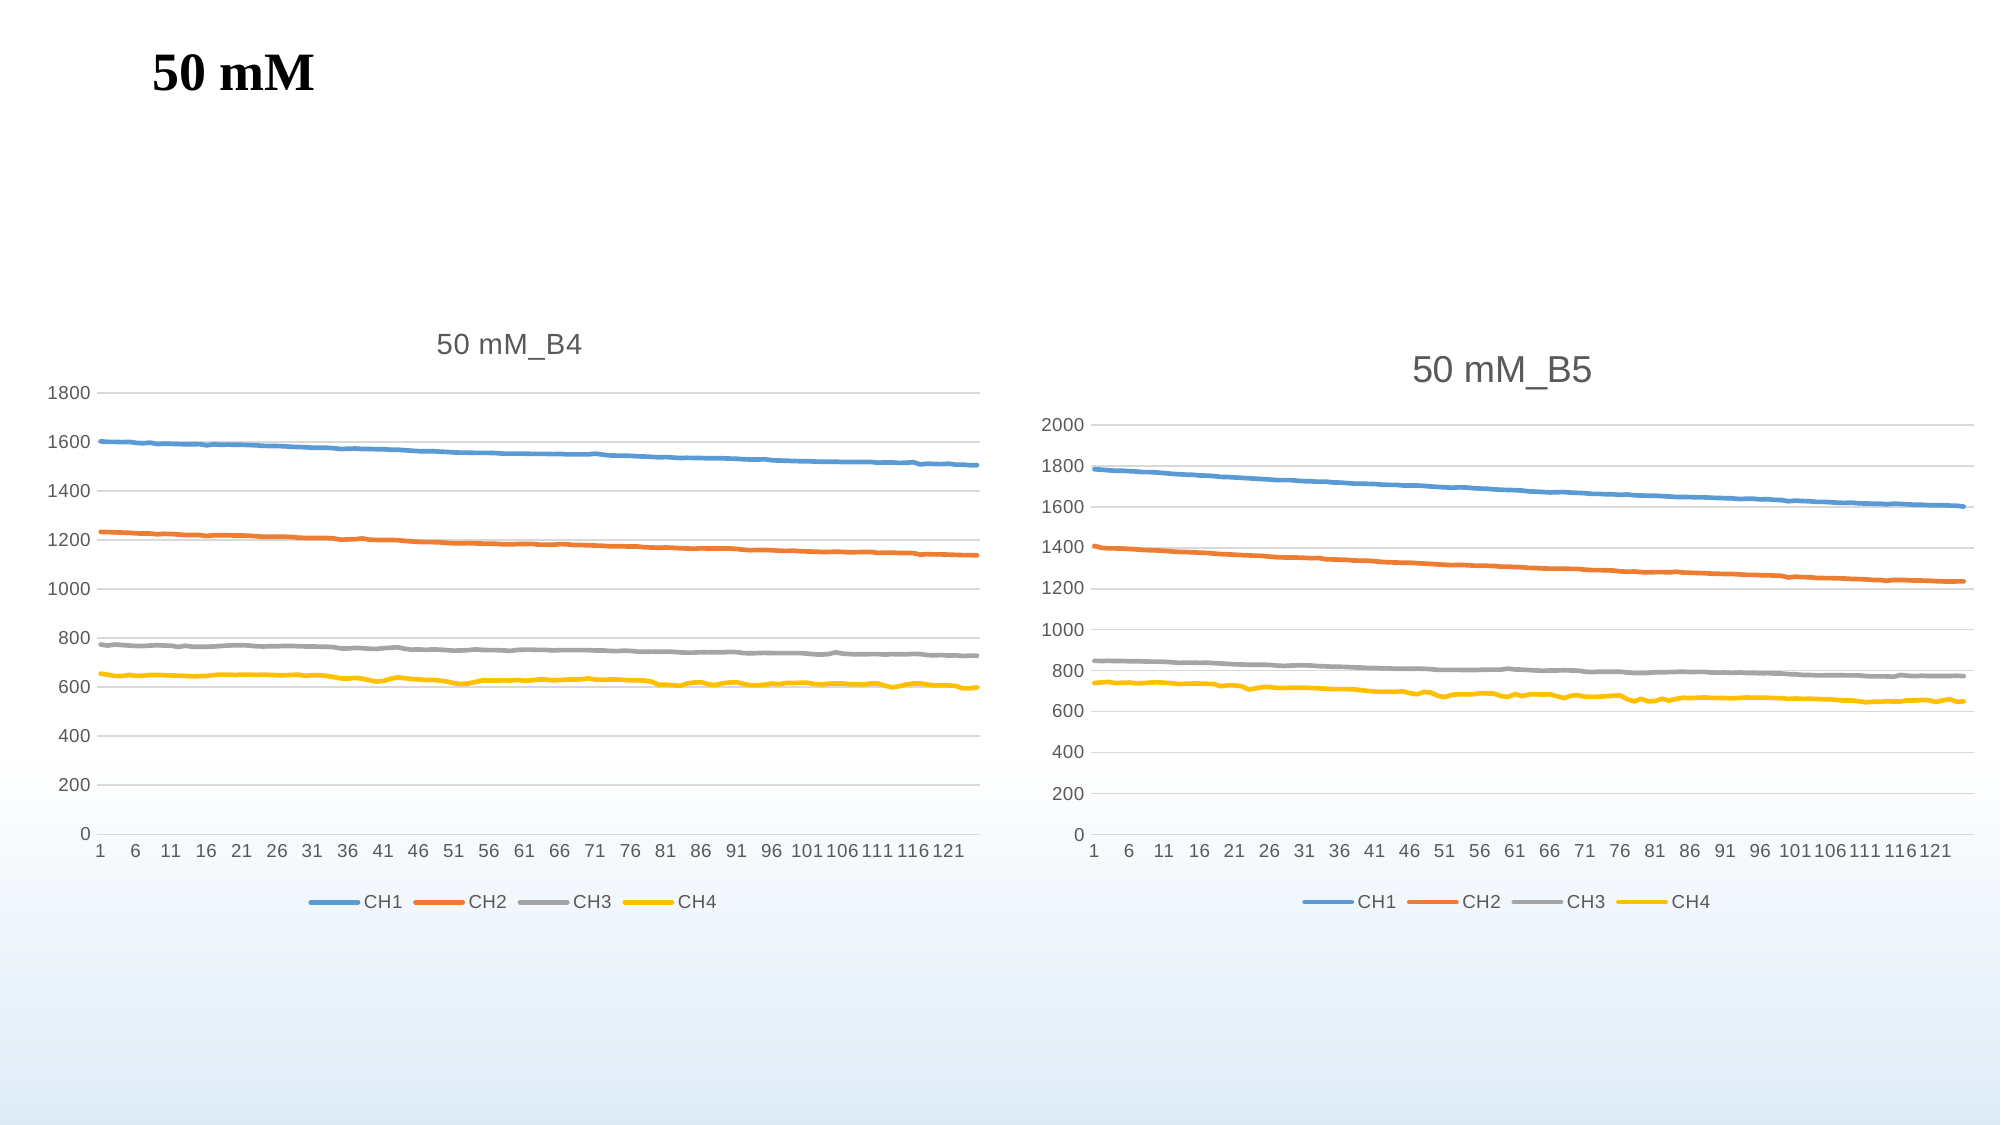

# 50 mM

### Chart: 50 mM_B4

| Category | CH1 | CH2 | CH3 | CH4 |
|---|---|---|---|---|

### Chart: 50 mM_B5

| Category | CH1 | CH2 | CH3 | CH4 |
|---|---|---|---|---|